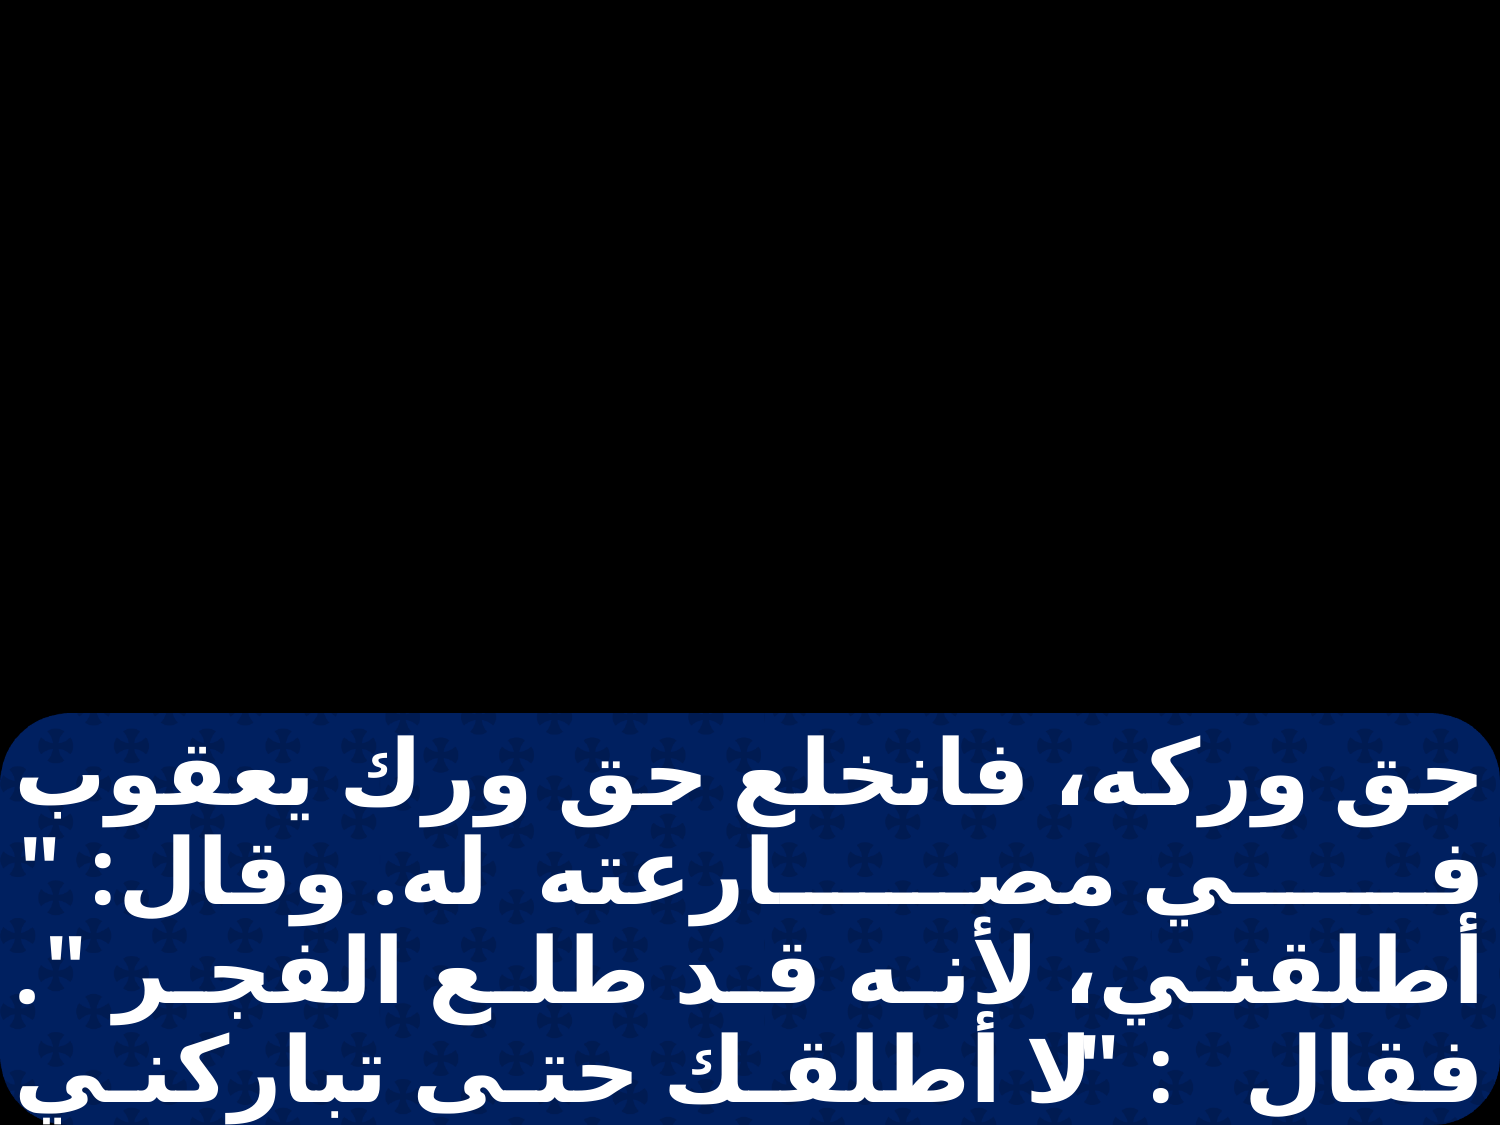

حق وركه، فانخلع حق ورك يعقوب في مصارعته  له. وقال: " أطلقني، لأنه قد طلع الفجر ". فقال: "  لا أطلقك حتى تباركني ". فقال له: " ما اسمك؟ "  قال: " يعقوب ". قال: " لا يكون اسمك يعقوب